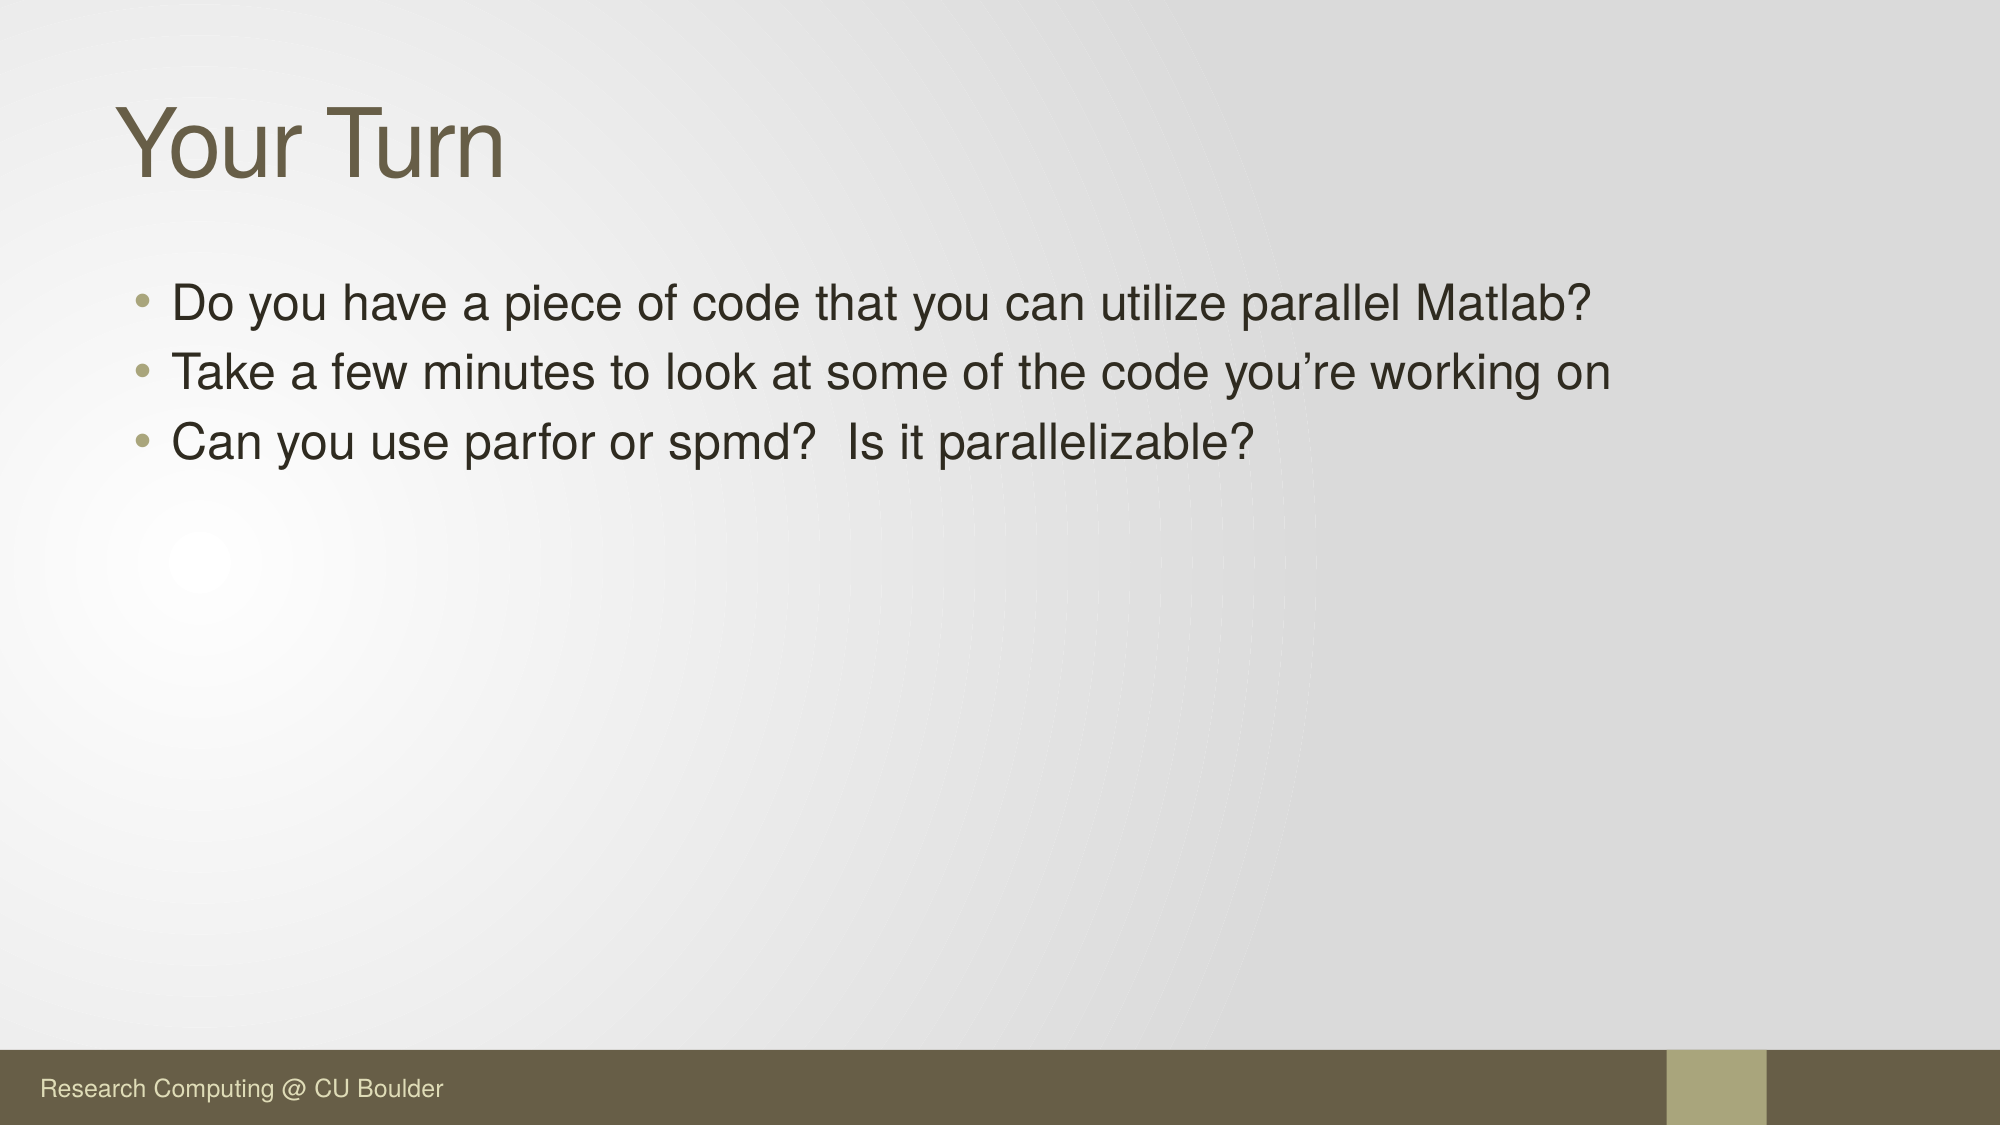

# Your Turn
Do you have a piece of code that you can utilize parallel Matlab?
Take a few minutes to look at some of the code you’re working on
Can you use parfor or spmd?  Is it parallelizable?